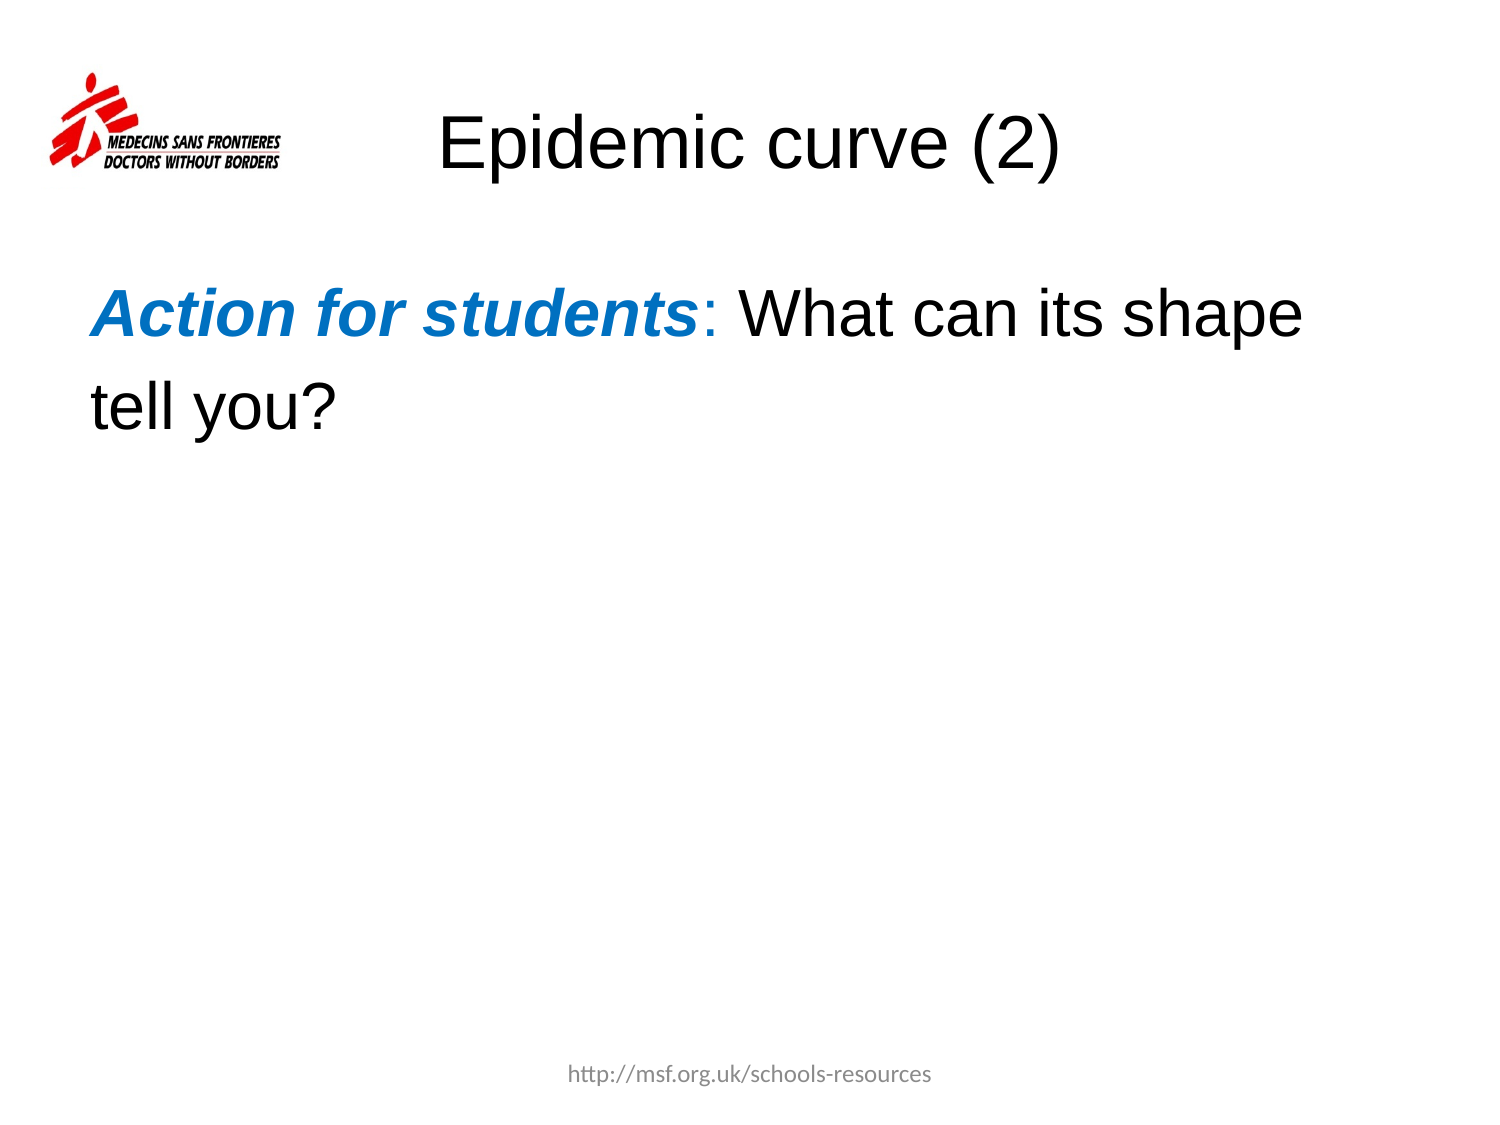

# Epidemic curve (2)
Action for students: What can its shape
tell you?

http://msf.org.uk/schools-resources